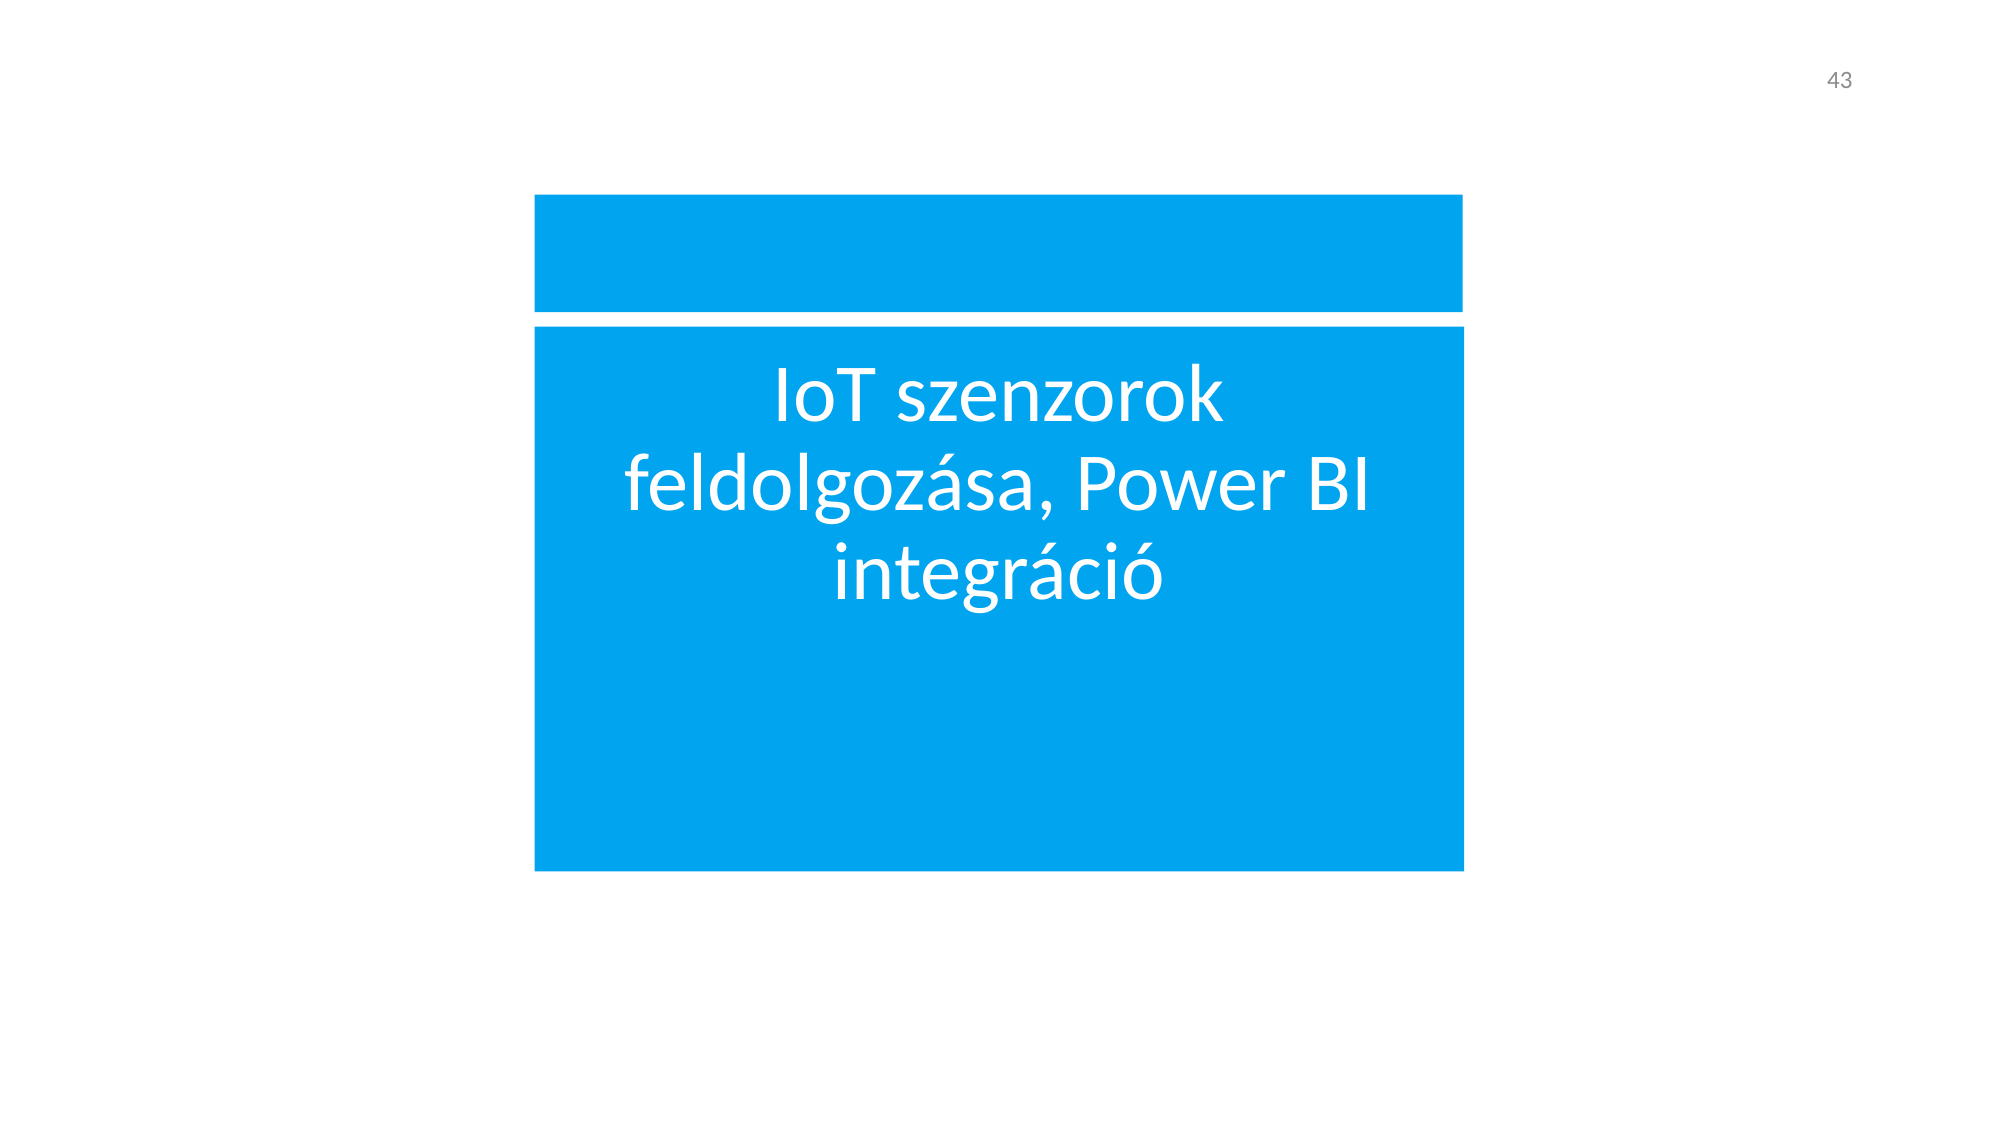

43
# IoT szenzorok feldolgozása, Power BI integráció